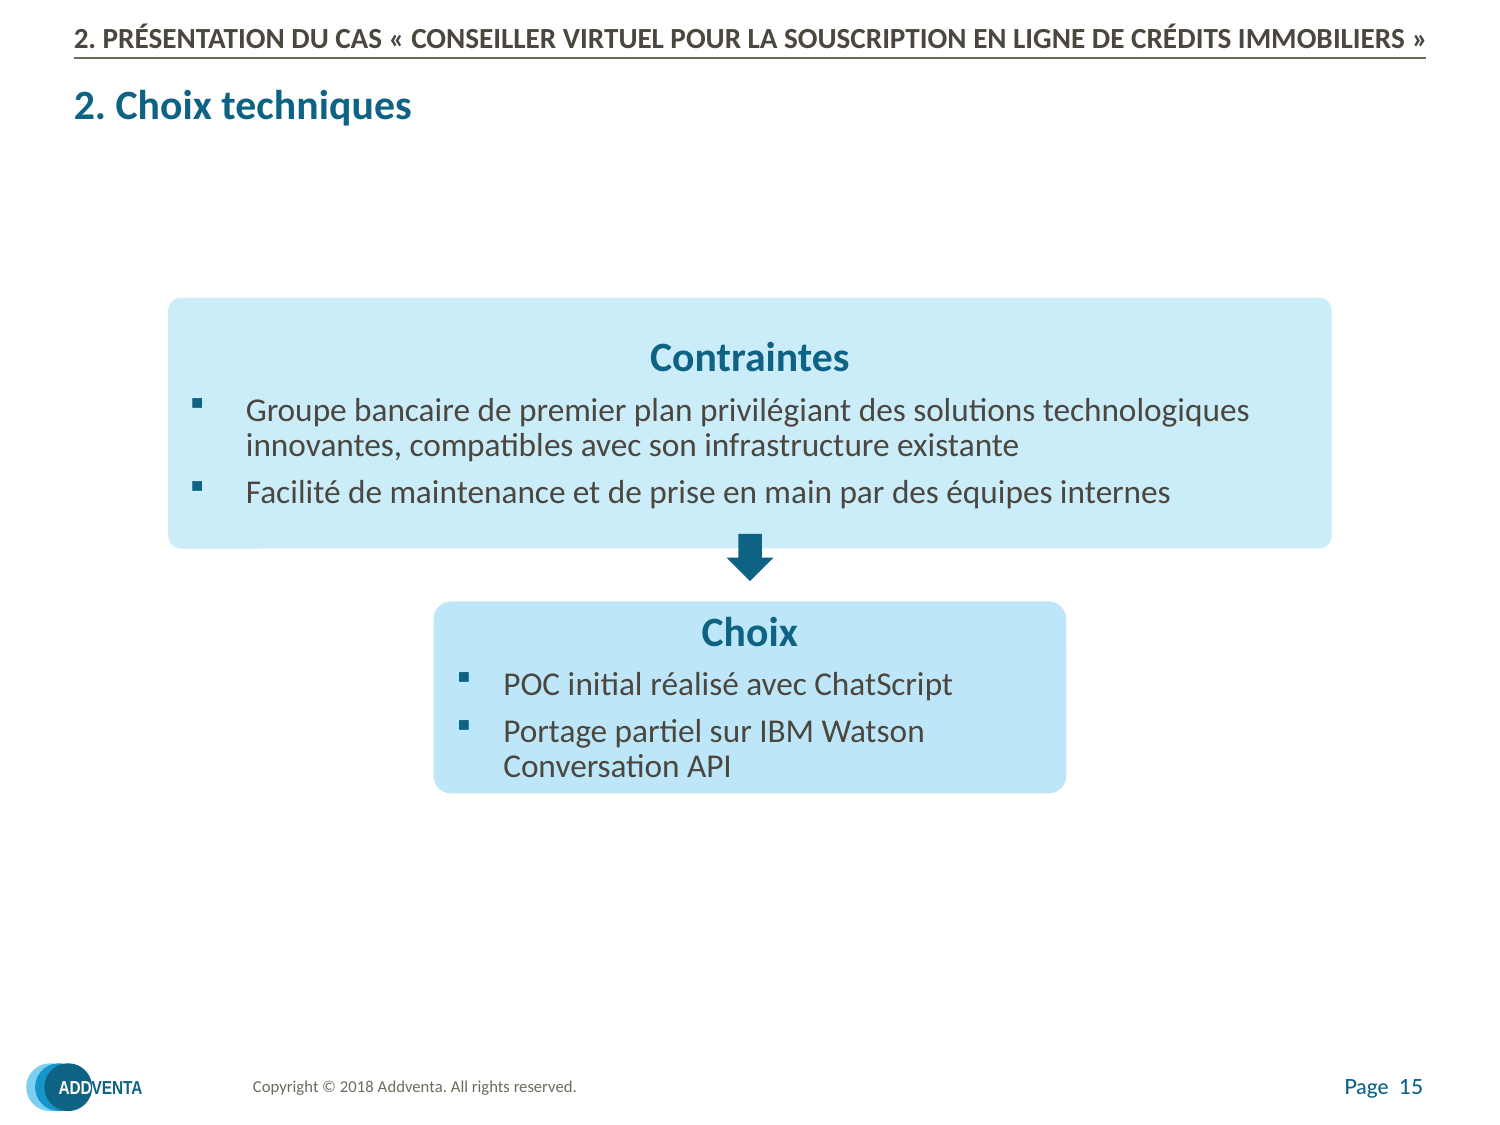

# 2. PRÉSENTATION DU CAS « CONSEILLER VIRTUEL POUR LA SOUSCRIPTION EN LIGNE DE CRÉDITS IMMOBILIERS »
2. Choix techniques

Contraintes
Groupe bancaire de premier plan privilégiant des solutions technologiques innovantes, compatibles avec son infrastructure existante
Facilité de maintenance et de prise en main par des équipes internes

Choix
POC initial réalisé avec ChatScript
Portage partiel sur IBM Watson Conversation API